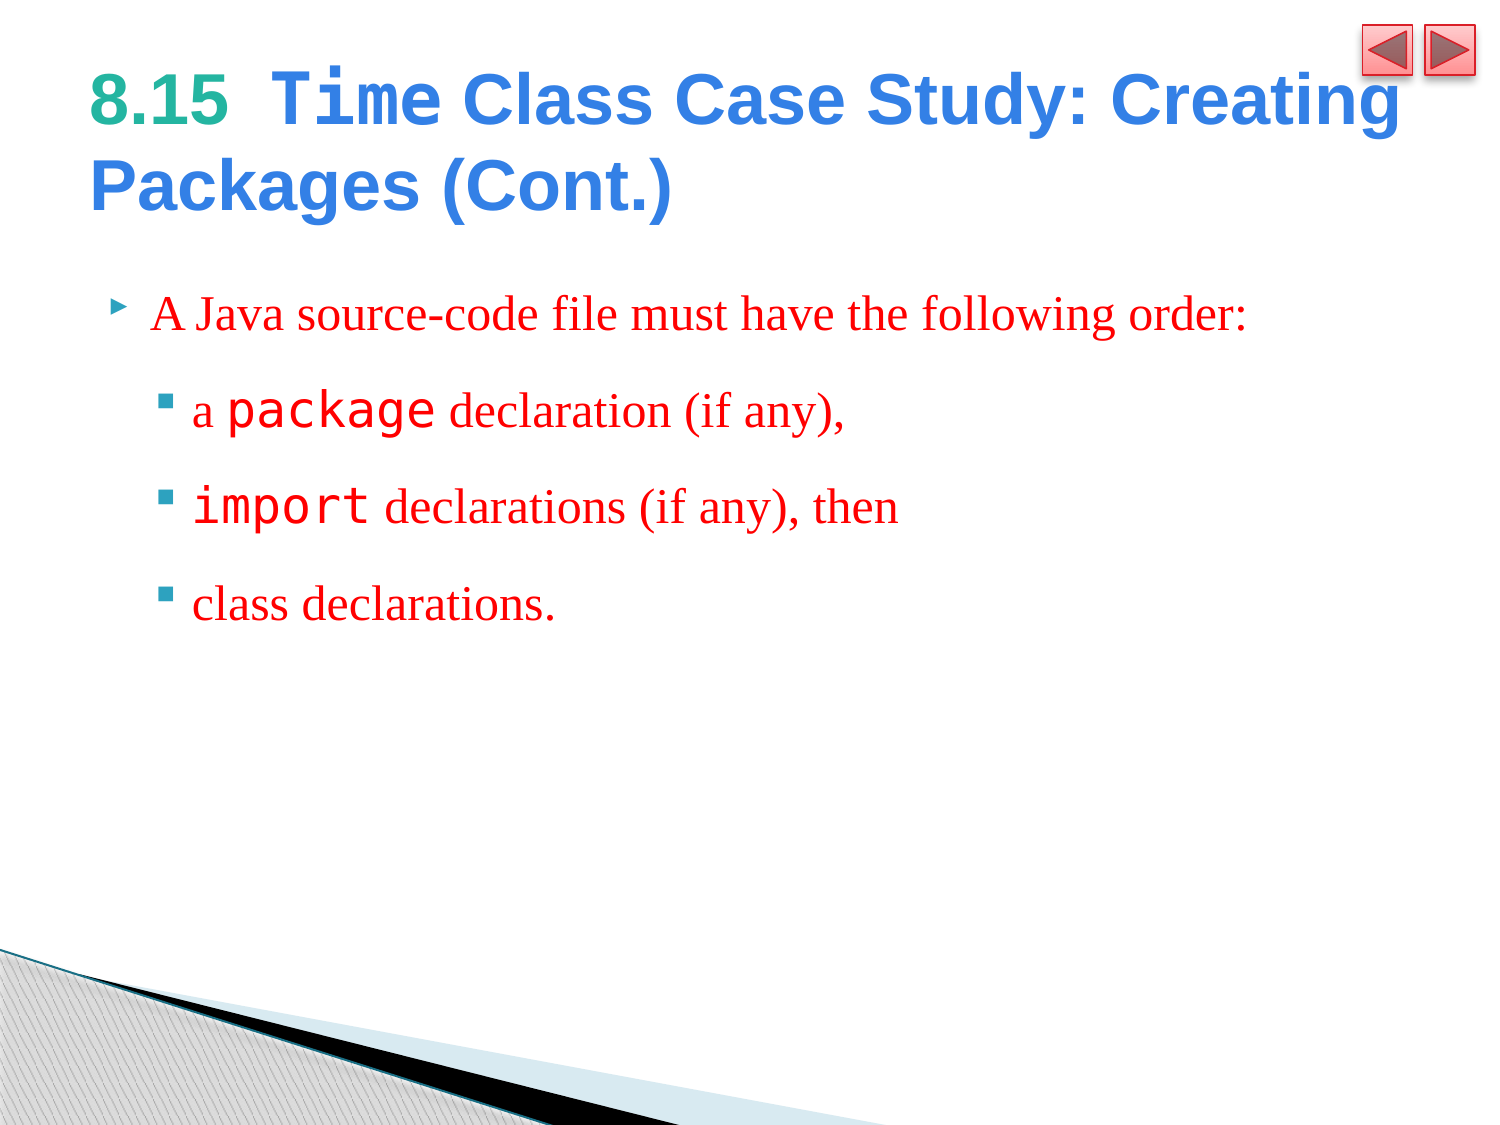

# 8.15  Time Class Case Study: Creating Packages (Cont.)
A Java source-code file must have the following order:
a package declaration (if any),
import declarations (if any), then
class declarations.